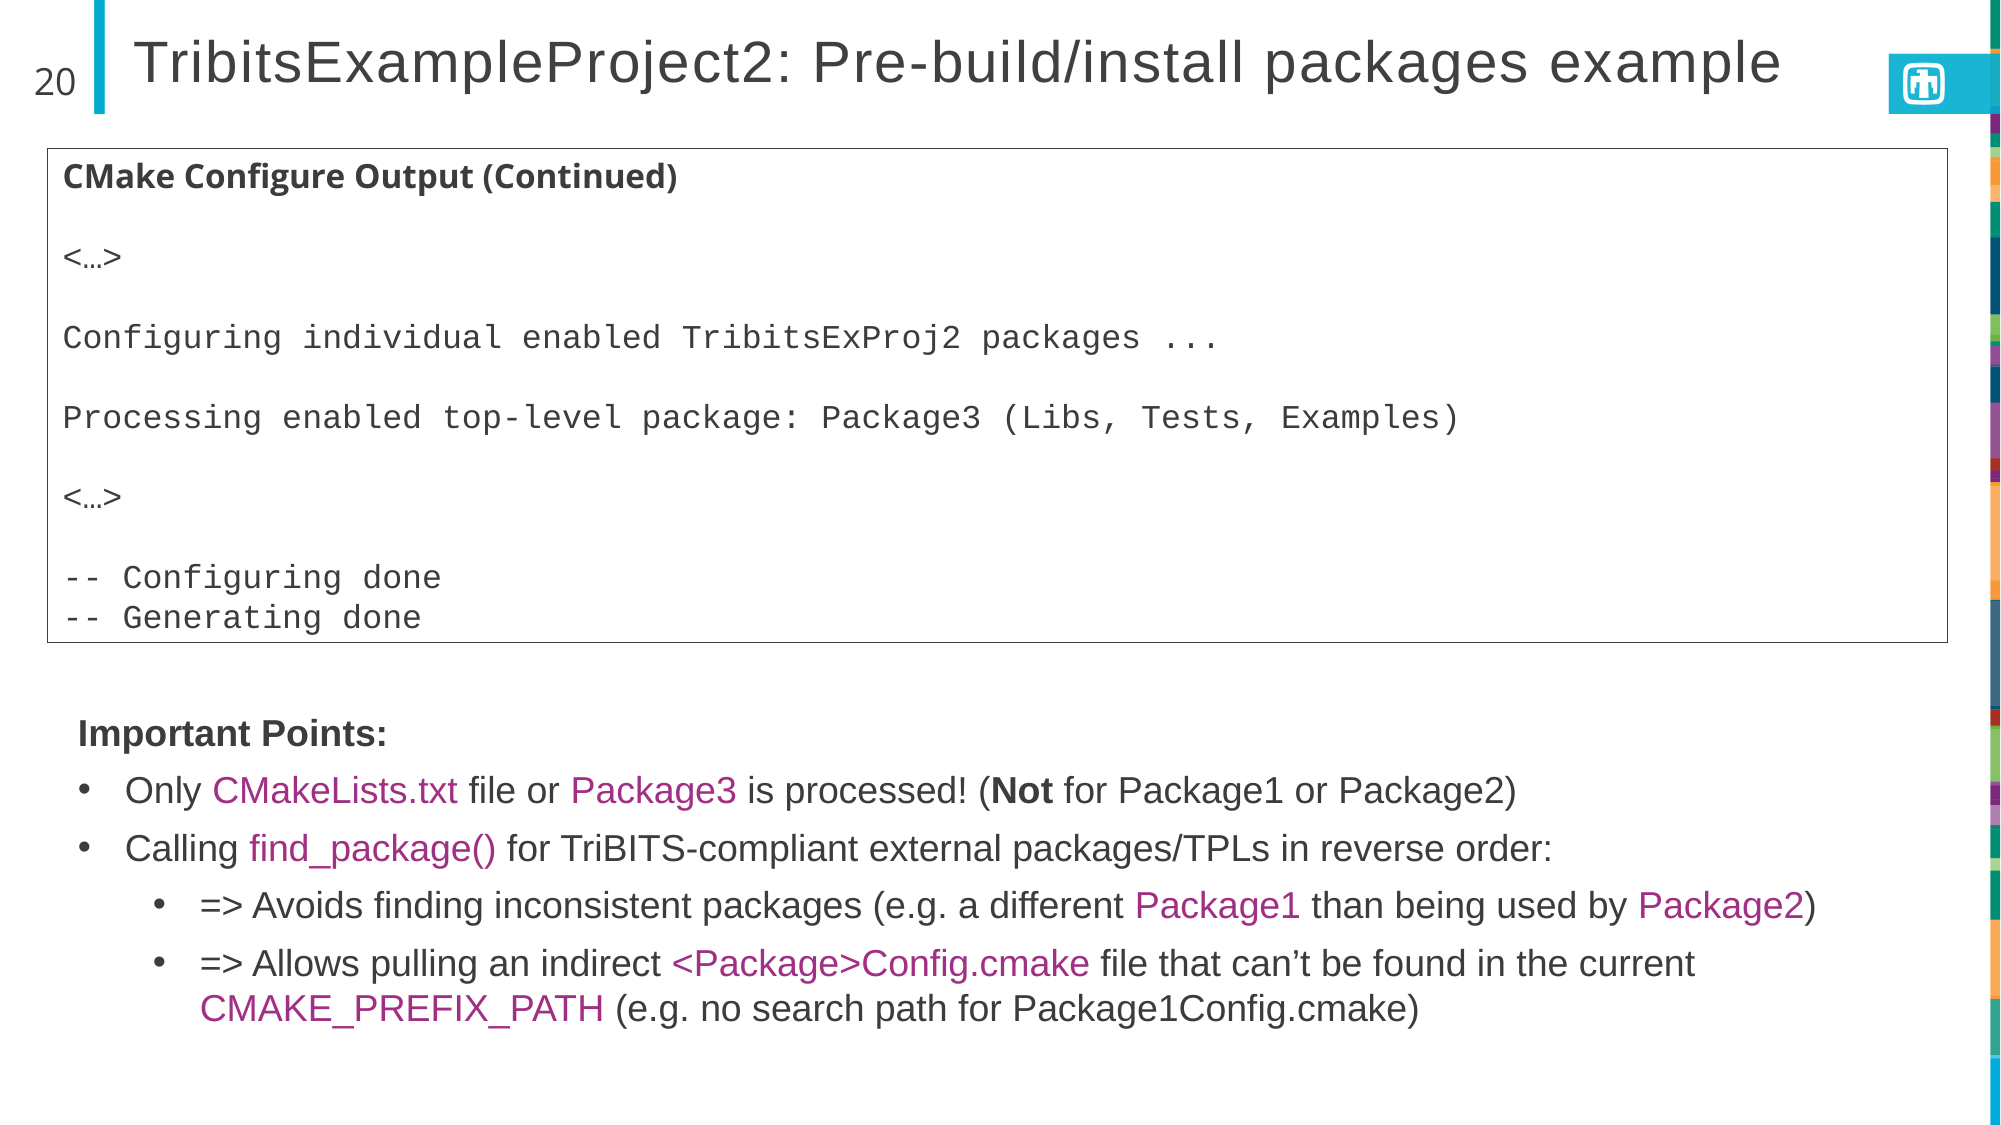

# TribitsExampleProject2: Pre-build/install packages example
20
CMake Configure Output (Continued)

<…>

Configuring individual enabled TribitsExProj2 packages ...

Processing enabled top-level package: Package3 (Libs, Tests, Examples)

<…>

-- Configuring done
-- Generating done
Important Points:
Only CMakeLists.txt file or Package3 is processed! (Not for Package1 or Package2)
Calling find_package() for TriBITS-compliant external packages/TPLs in reverse order:
=> Avoids finding inconsistent packages (e.g. a different Package1 than being used by Package2)
=> Allows pulling an indirect <Package>Config.cmake file that can’t be found in the current CMAKE_PREFIX_PATH (e.g. no search path for Package1Config.cmake)